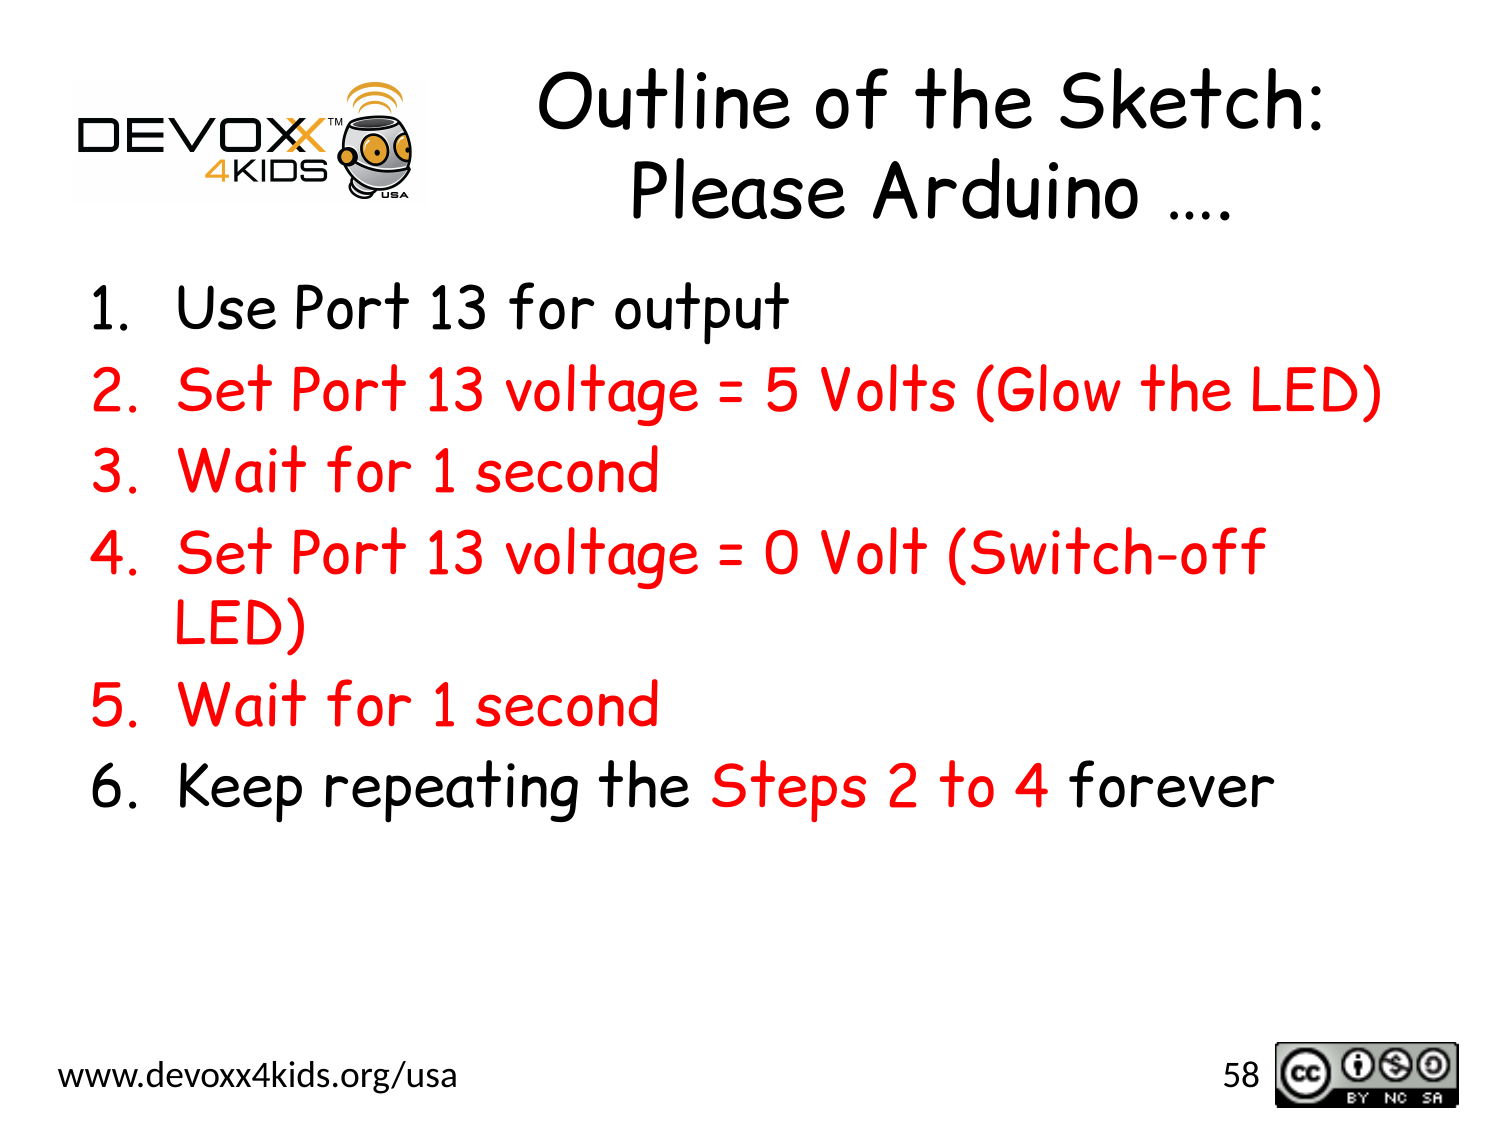

# Outline of the Sketch: Please Arduino ….
Use Port 13 for output
Set Port 13 voltage = 5 Volts (Glow the LED)
Wait for 1 second
Set Port 13 voltage = 0 Volt (Switch-off LED)
Wait for 1 second
Keep repeating the Steps 2 to 4 forever

58